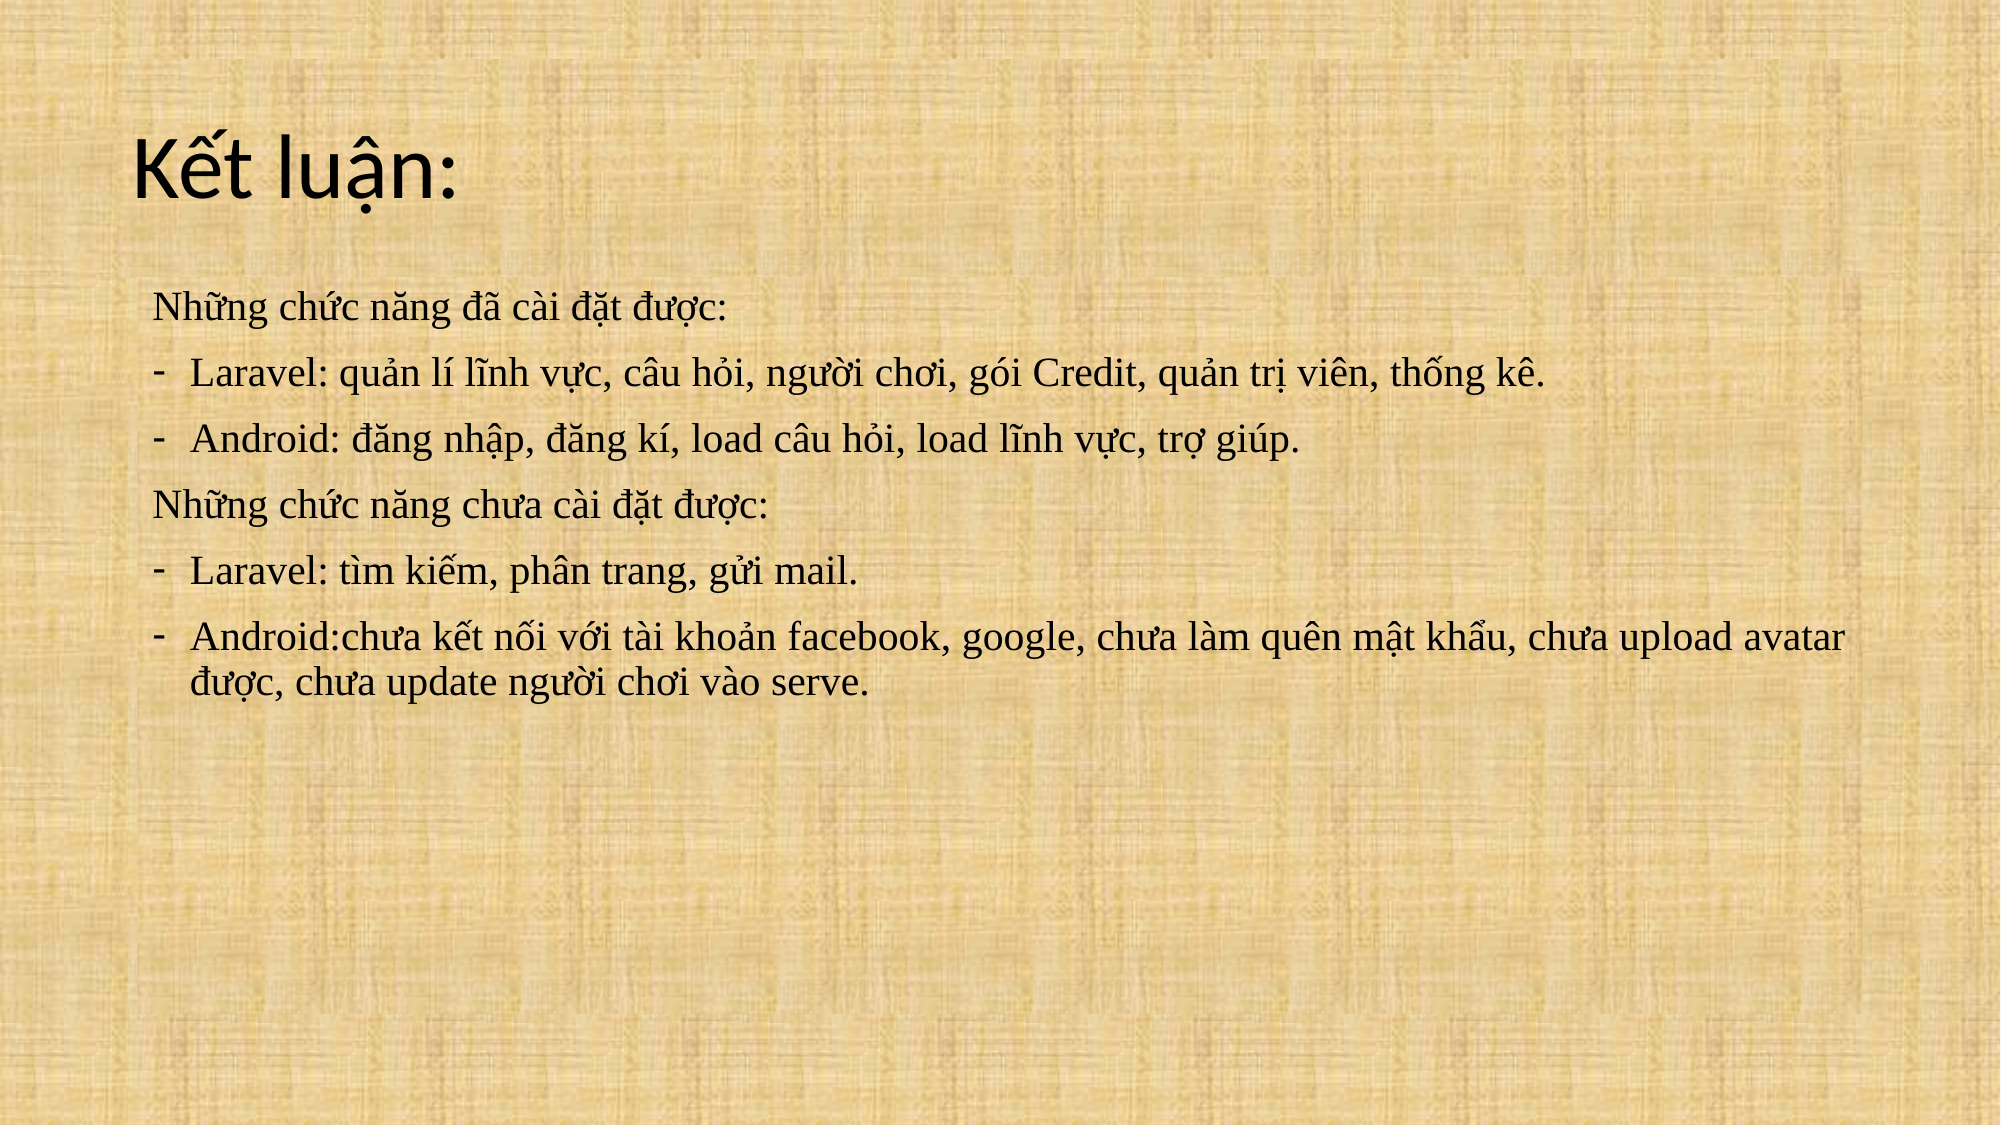

# Kết luận:
Những chức năng đã cài đặt được:
Laravel: quản lí lĩnh vực, câu hỏi, người chơi, gói Credit, quản trị viên, thống kê.
Android: đăng nhập, đăng kí, load câu hỏi, load lĩnh vực, trợ giúp.
Những chức năng chưa cài đặt được:
Laravel: tìm kiếm, phân trang, gửi mail.
Android:chưa kết nối với tài khoản facebook, google, chưa làm quên mật khẩu, chưa upload avatar được, chưa update người chơi vào serve.